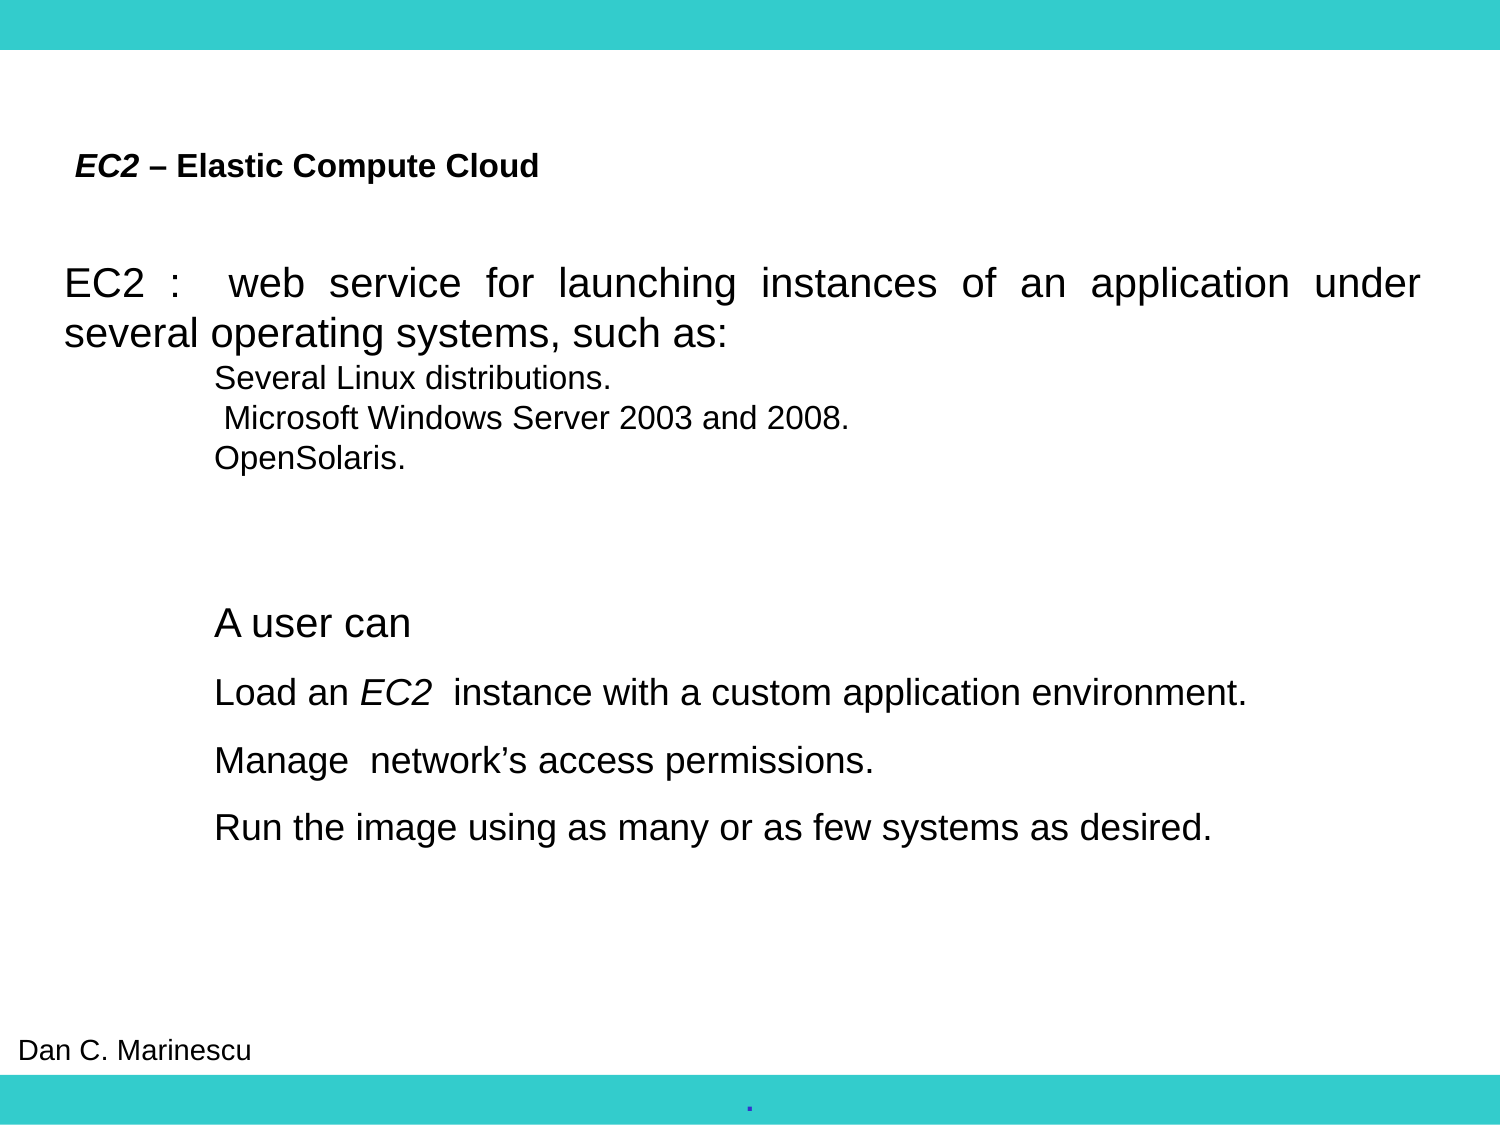

EC2 – Elastic Compute Cloud

EC2 :  web service for launching instances of an application under several operating systems, such as:
Several Linux distributions.
 Microsoft Windows Server 2003 and 2008.
OpenSolaris.

A user can
Load an EC2  instance with a custom application environment.
Manage  network’s access permissions.
Run the image using as many or as few systems as desired.

Dan C. Marinescu
.